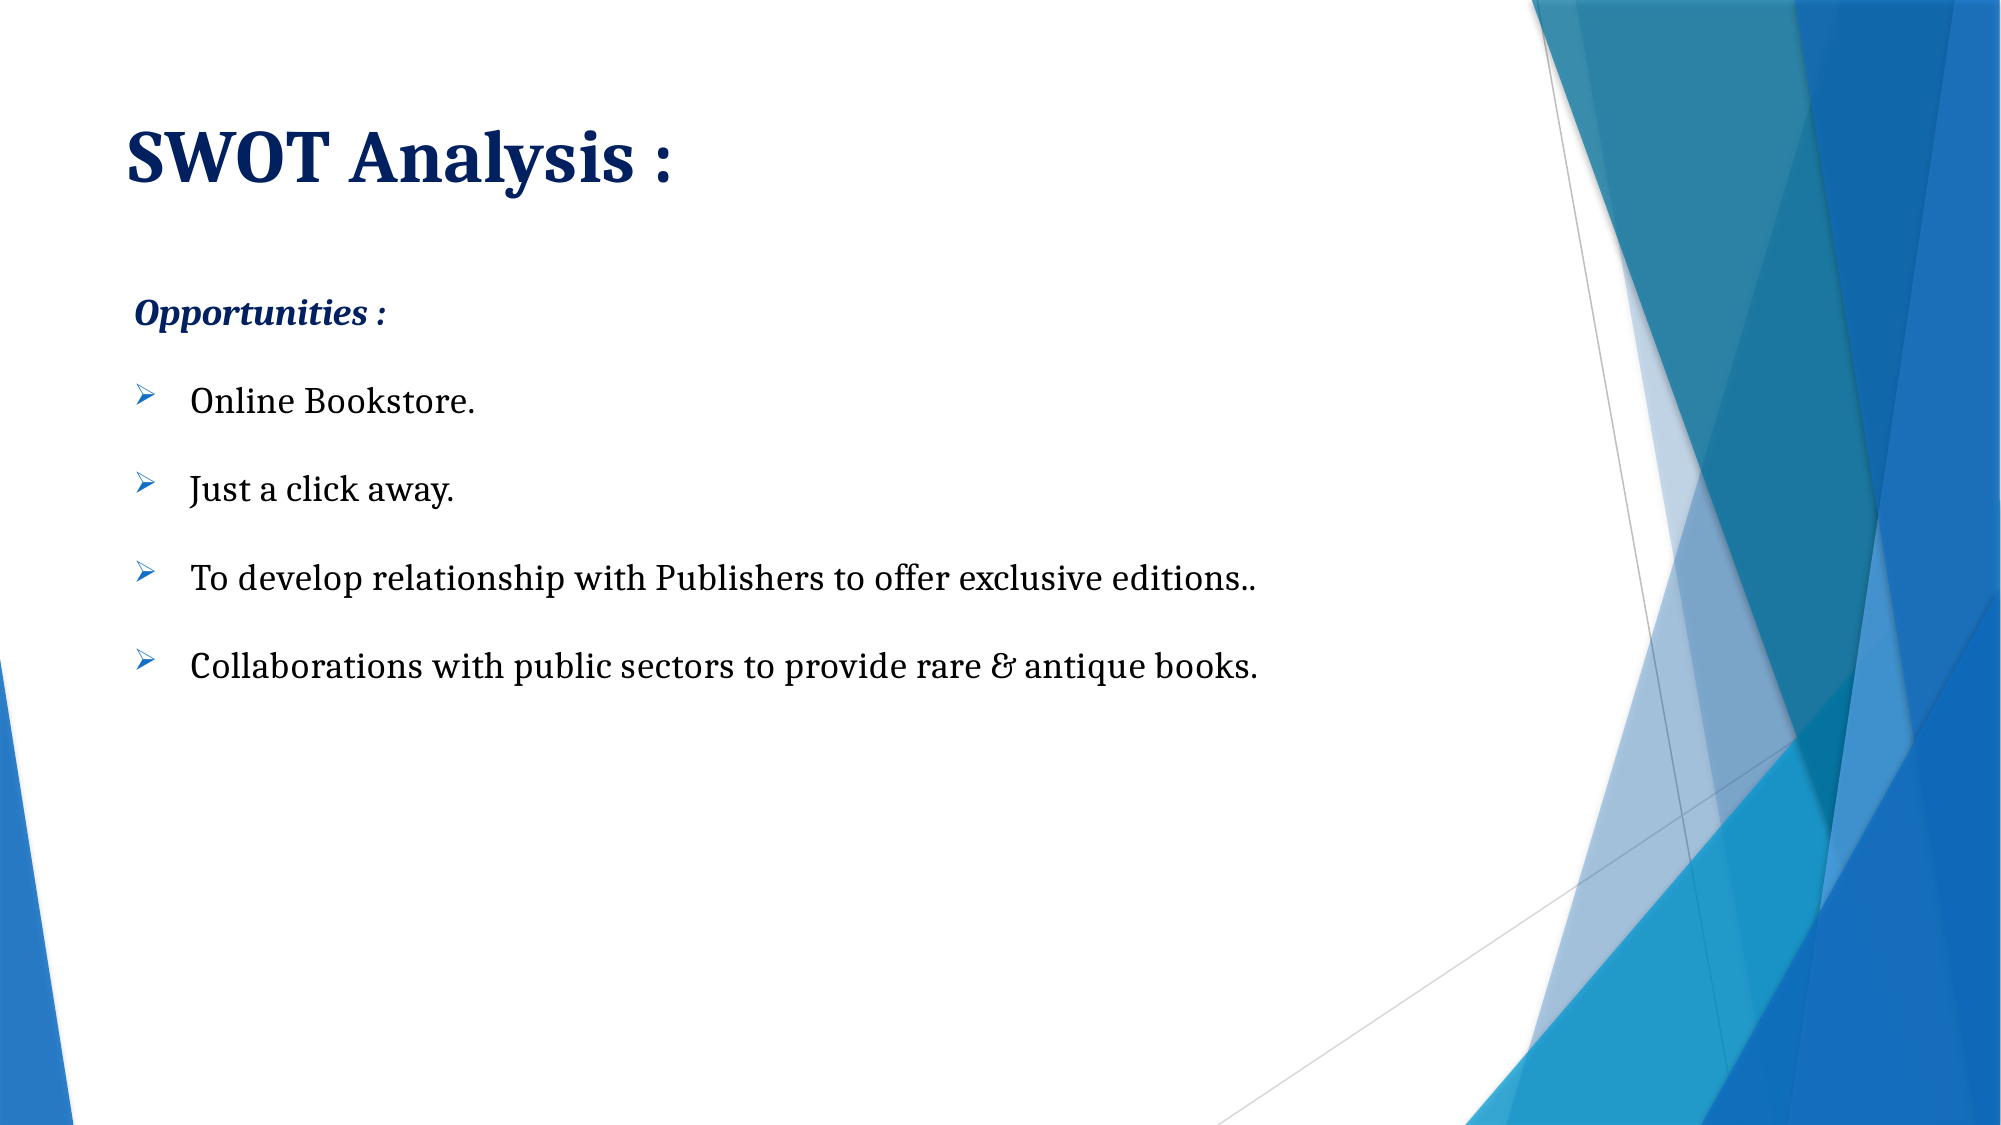

# SWOT Analysis :
Opportunities :
Online Bookstore.
Just a click away.
To develop relationship with Publishers to offer exclusive editions..
Collaborations with public sectors to provide rare & antique books.